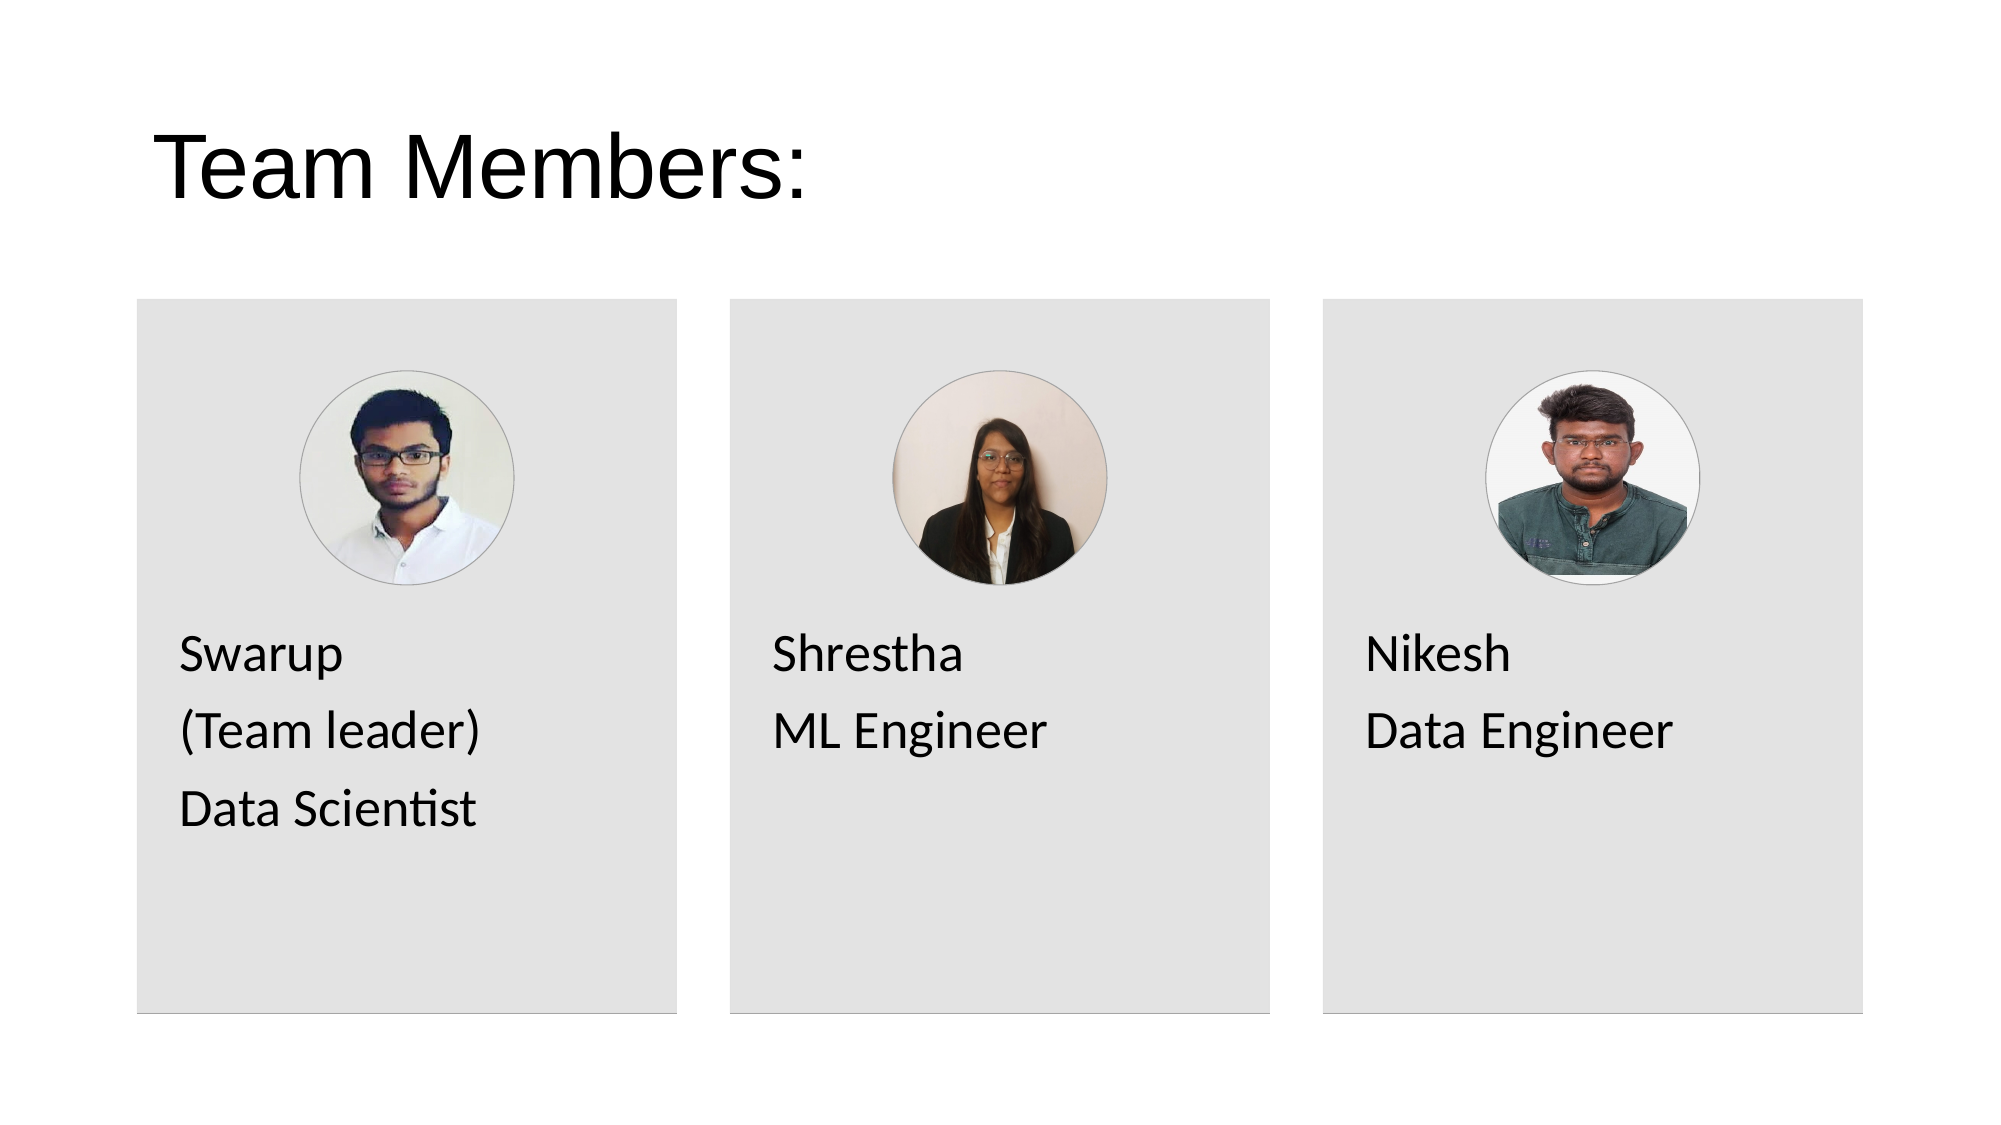

# Team Members:
Swarup
(Team leader)
Data Scientist

Shrestha
ML Engineer

Nikesh
Data Engineer